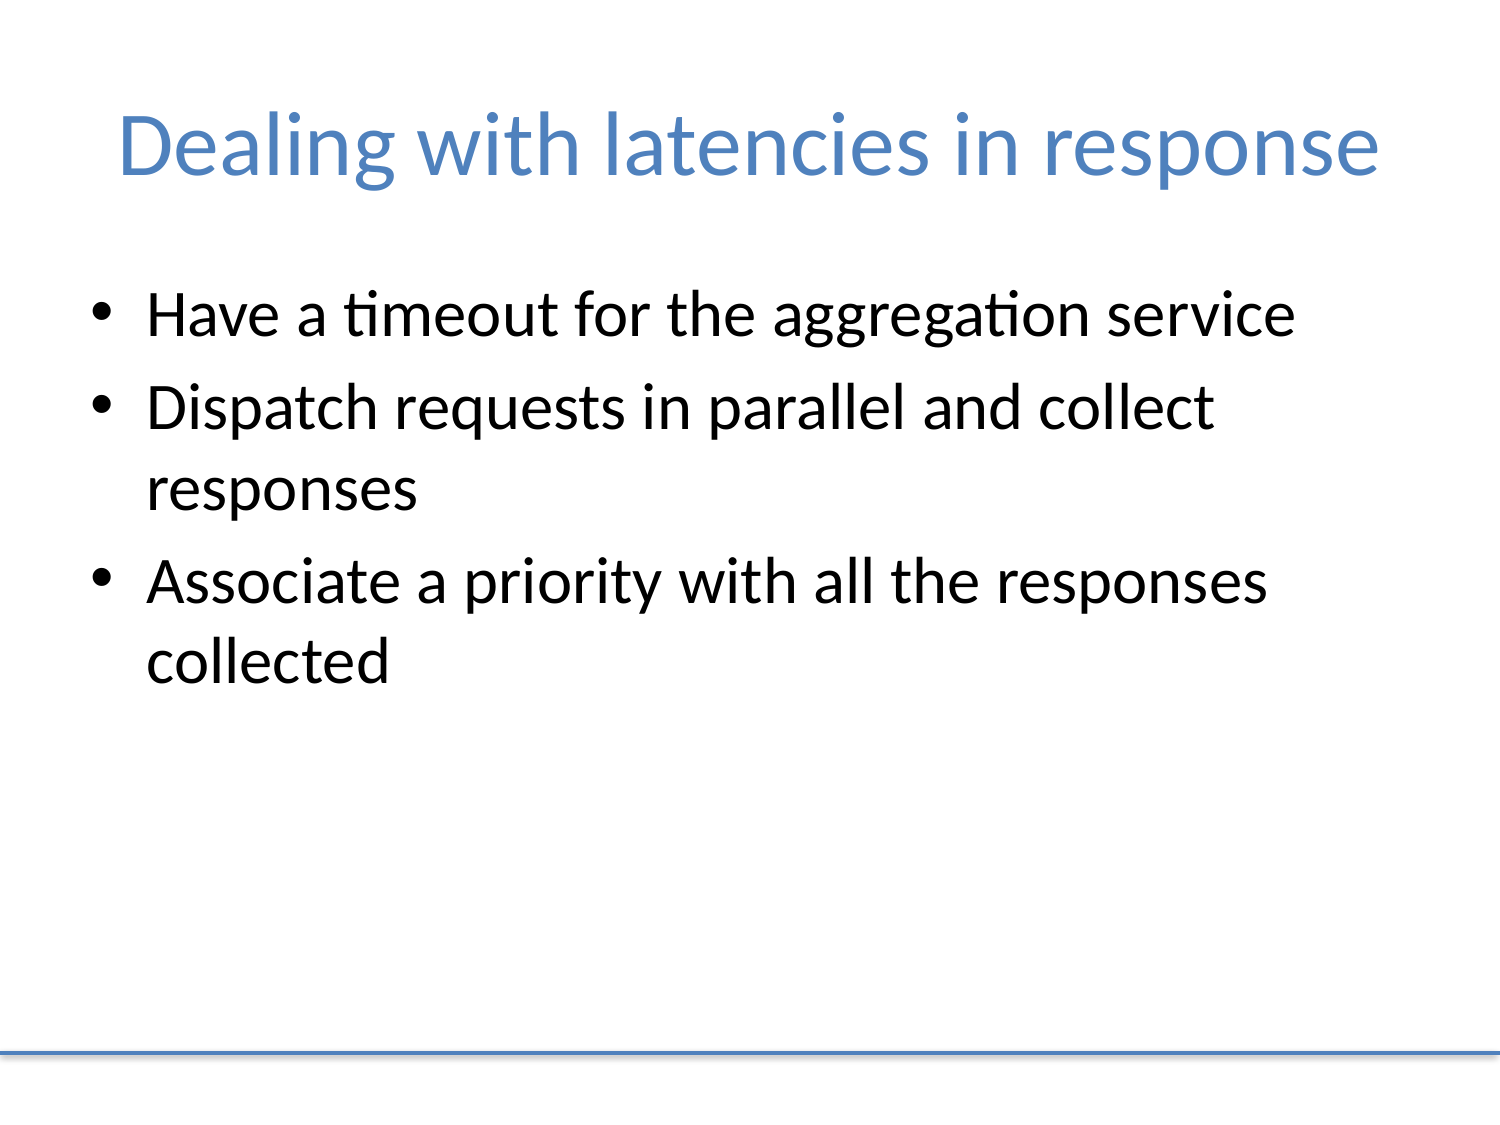

# Dealing with latencies in response
Have a timeout for the aggregation service
Dispatch requests in parallel and collect responses
Associate a priority with all the responses collected